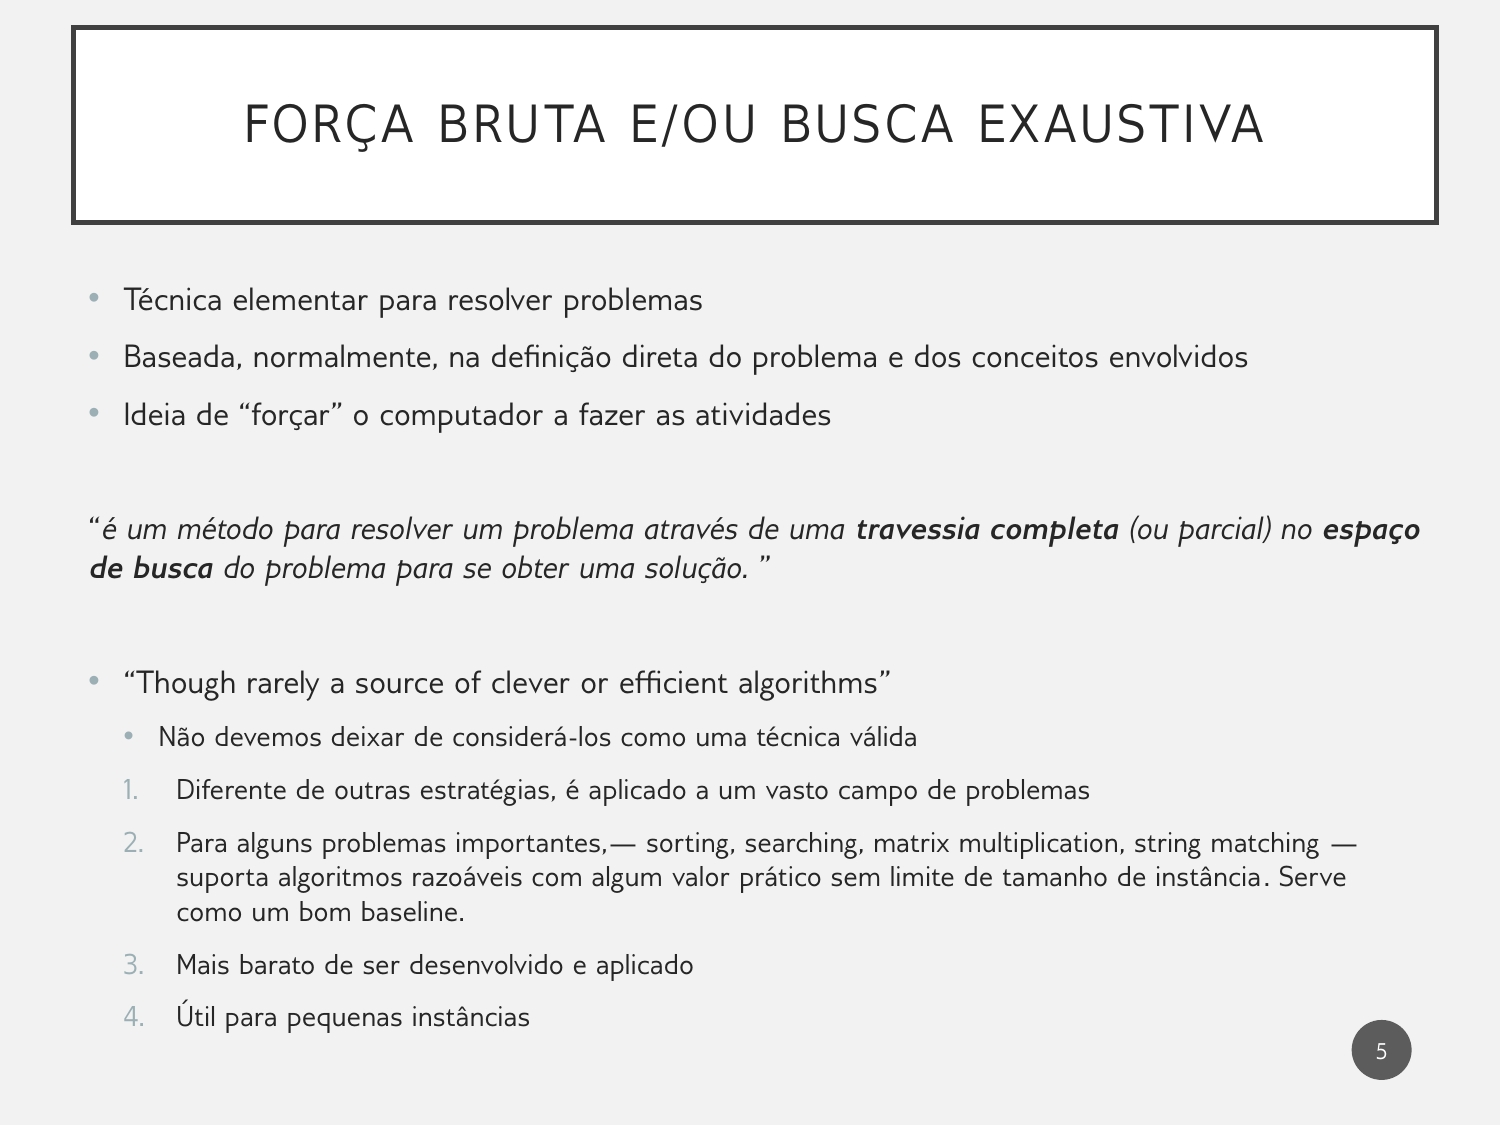

# Força bruta e/ou busca exaustiva
Técnica elementar para resolver problemas
Baseada, normalmente, na definição direta do problema e dos conceitos envolvidos
Ideia de “forçar” o computador a fazer as atividades

“é um método para resolver um problema através de uma travessia completa (ou parcial) no espaço de busca do problema para se obter uma solução. ”

“Though rarely a source of clever or efficient algorithms”
Não devemos deixar de considerá-los como uma técnica válida
Diferente de outras estratégias, é aplicado a um vasto campo de problemas
Para alguns problemas importantes,— sorting, searching, matrix multiplication, string matching — suporta algoritmos razoáveis com algum valor prático sem limite de tamanho de instância. Serve como um bom baseline.
Mais barato de ser desenvolvido e aplicado
Útil para pequenas instâncias

5